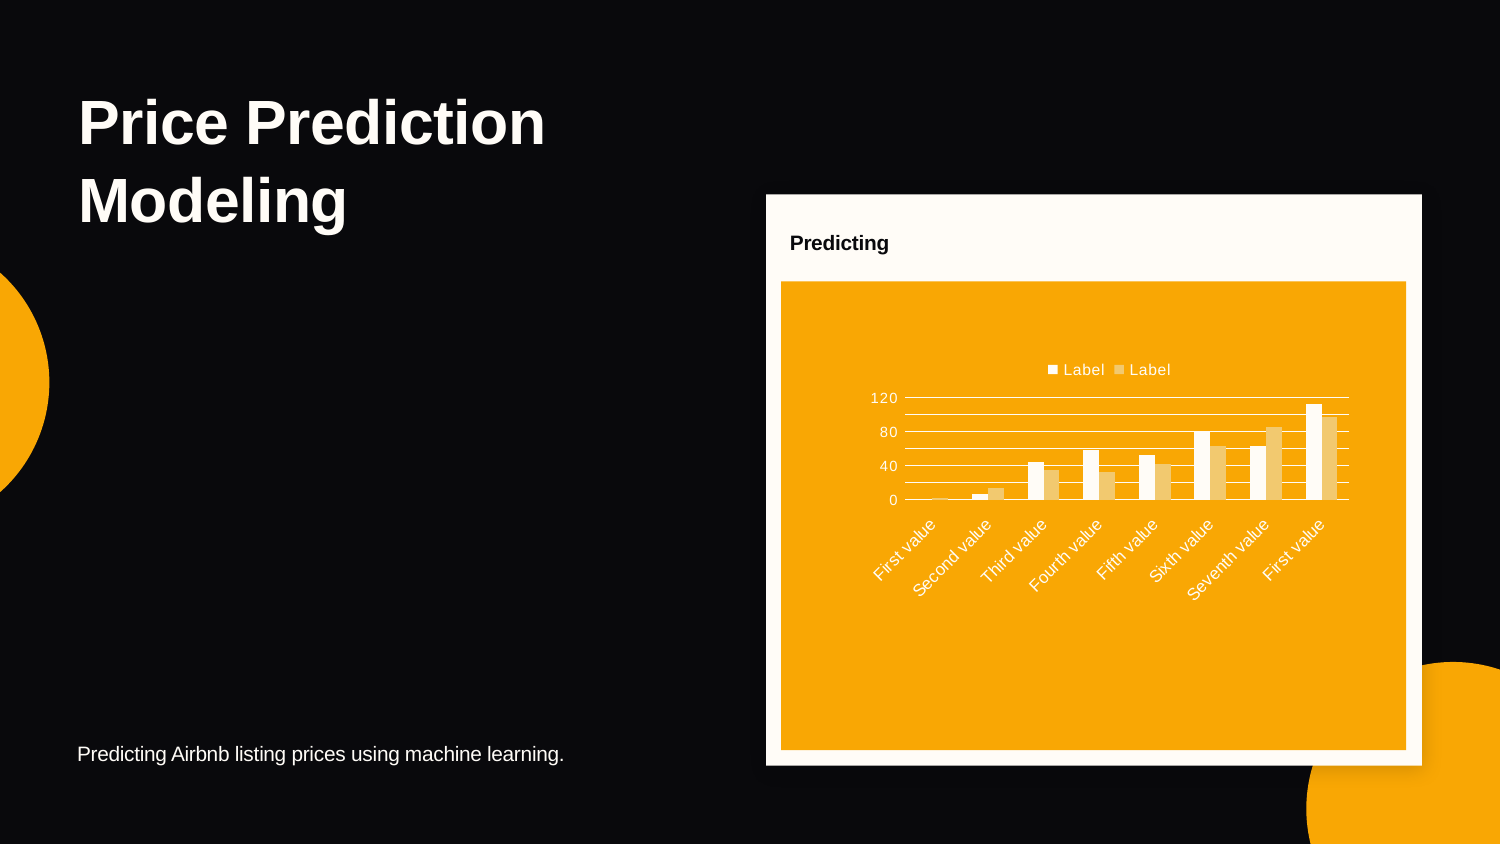

Price Prediction Modeling

Predicting

### Chart

| Category | Label | Label |
|---|---|---|
| First value | 1.0 | 2.0 |
| Second value | 7.0 | 14.0 |
| Third value | 45.0 | 35.0 |
| Fourth value | 59.0 | 33.0 |
| Fifth value | 53.0 | 42.0 |
| Sixth value | 81.0 | 64.0 |
| Seventh value | 64.0 | 86.0 |
| First value | 113.0 | 98.0 |
Predicting Airbnb listing prices using machine learning.